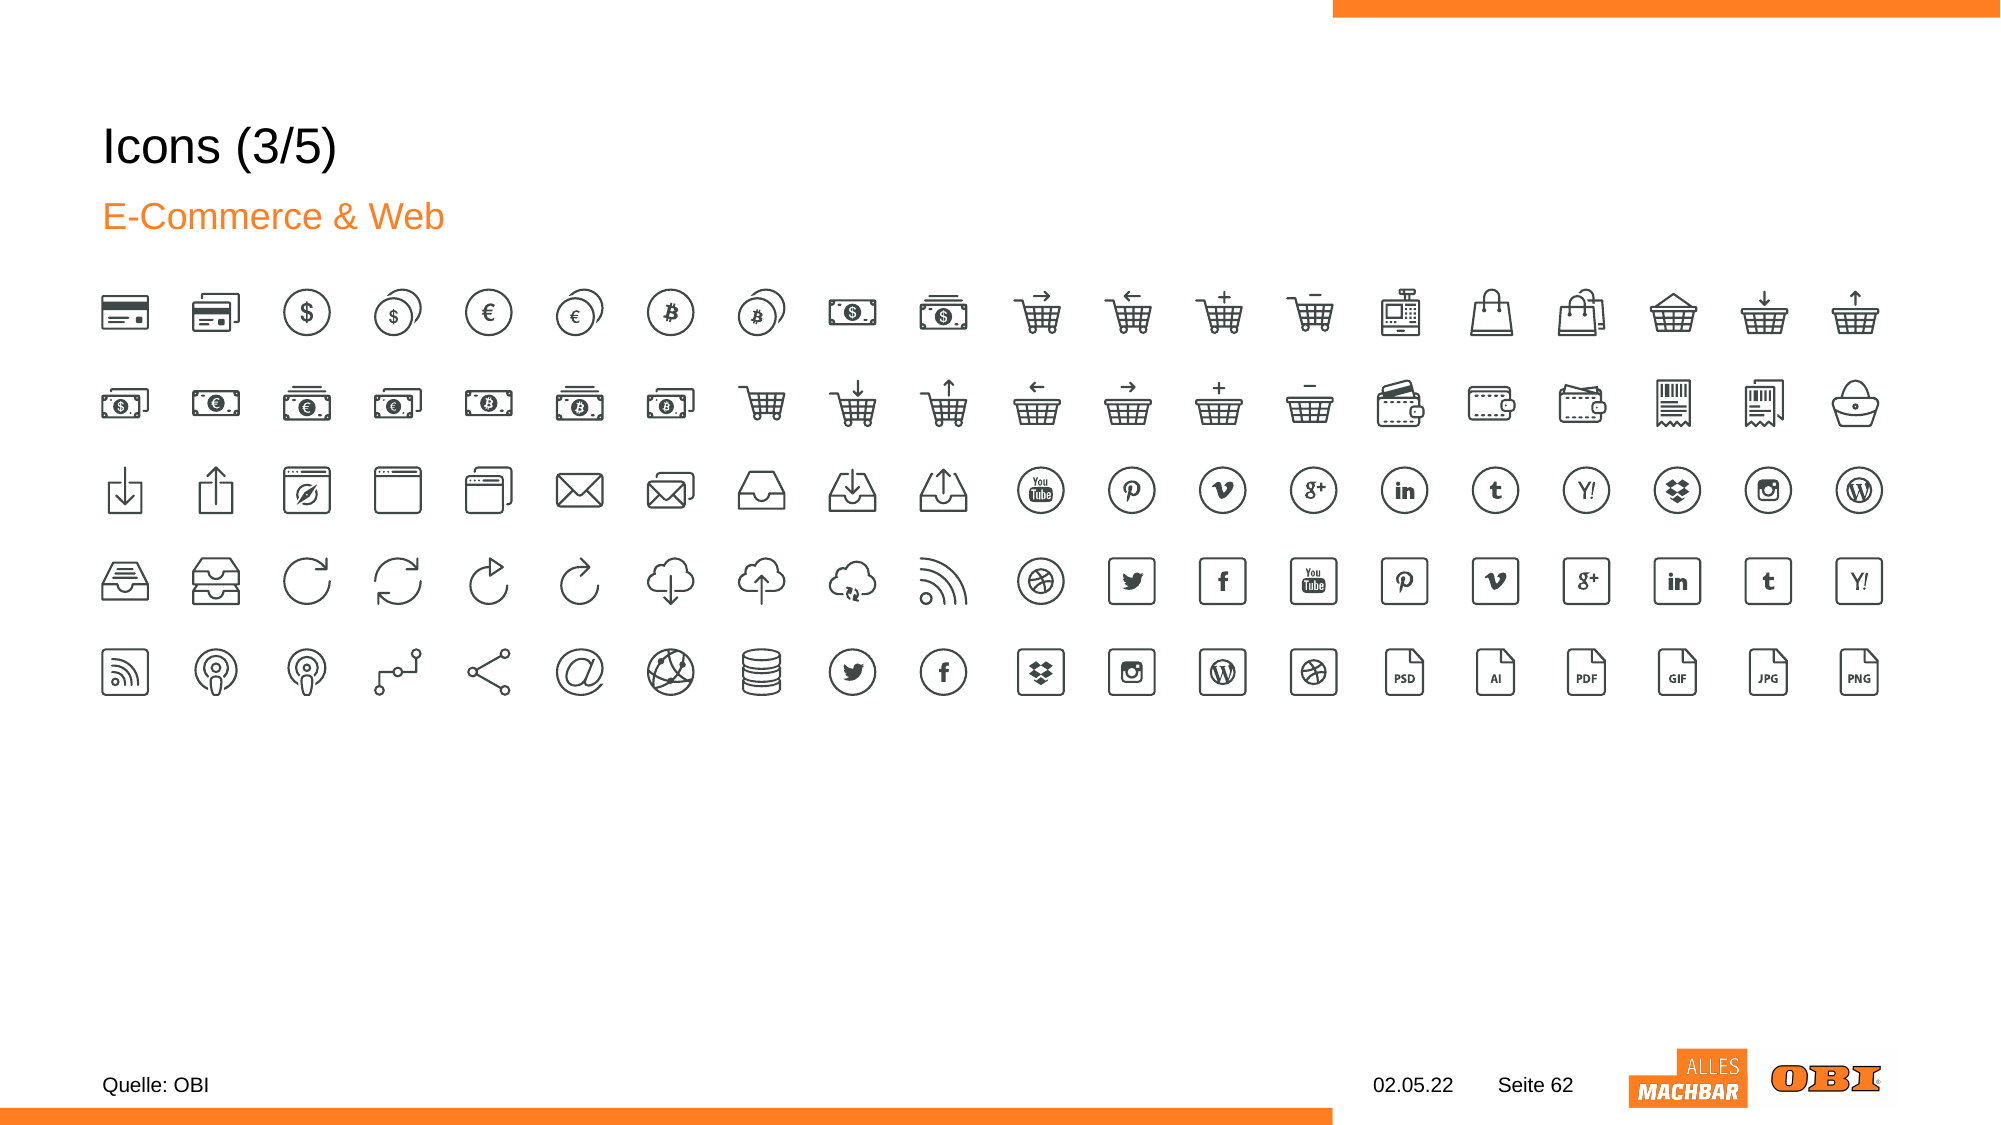

# Icons (3/5)
E-Commerce & Web

Quelle: OBI
02.05.22
Seite 62